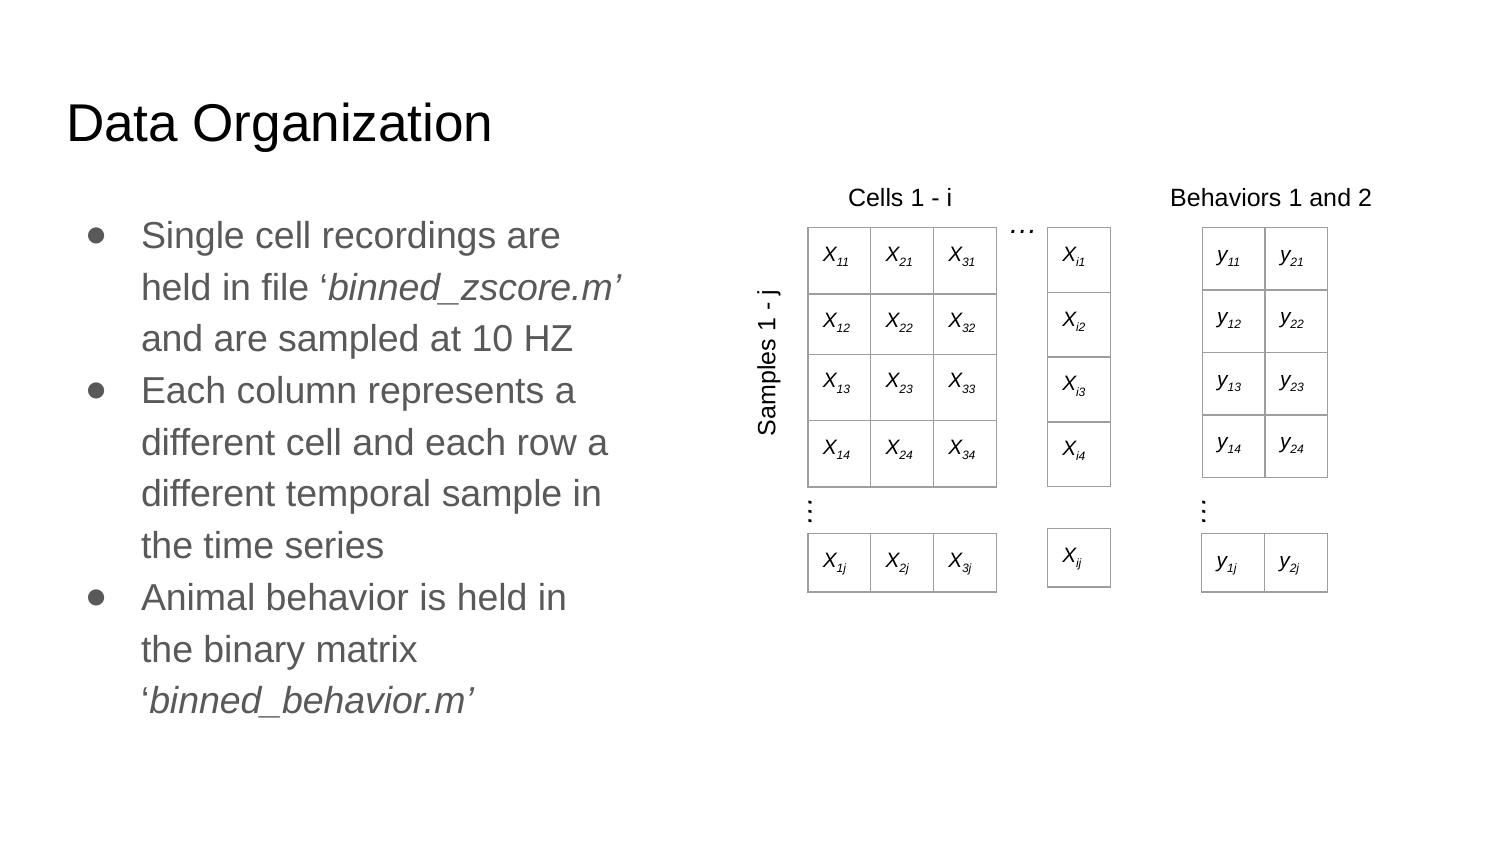

# Data Organization
Cells 1 - i
Behaviors 1 and 2
Single cell recordings are held in file ‘binned_zscore.m’ and are sampled at 10 HZ
Each column represents a different cell and each row a different temporal sample in the time series
Animal behavior is held in the binary matrix ‘binned_behavior.m’

…
| X11 | X21 | X31 |
| --- | --- | --- |
| X12 | X22 | X32 |
| X13 | X23 | X33 |
| X14 | X24 | X34 |
| Xi1 |
| --- |
| Xi2 |
| Xi3 |
| Xi4 |
| y11 | y21 |
| --- | --- |
| y12 | y22 |
| y13 | y23 |
| y14 | y24 |
Samples 1 - j
…
…
| Xij |
| --- |
| X1j | X2j | X3j |
| --- | --- | --- |
| y1j | y2j |
| --- | --- |